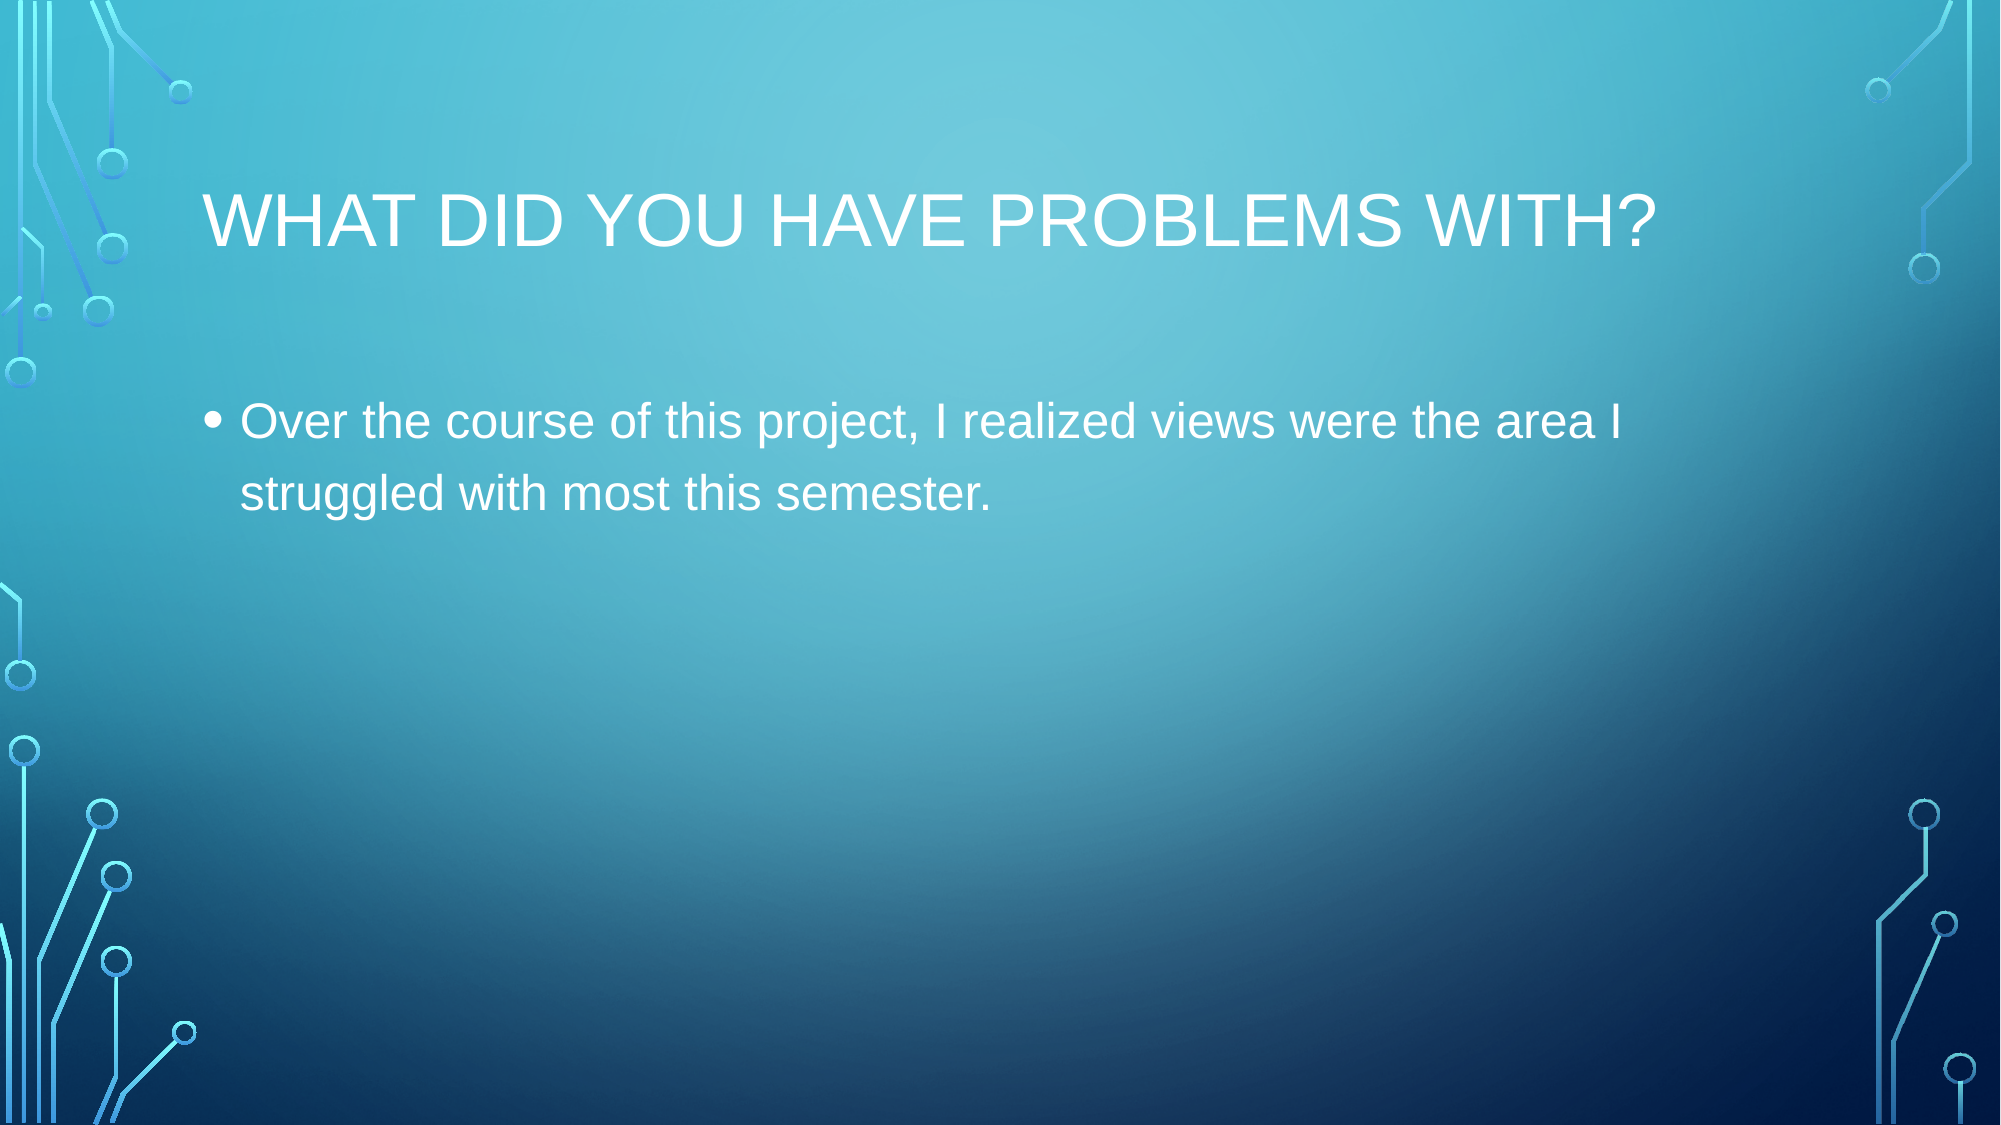

# What did you have problems with?
Over the course of this project, I realized views were the area I struggled with most this semester.